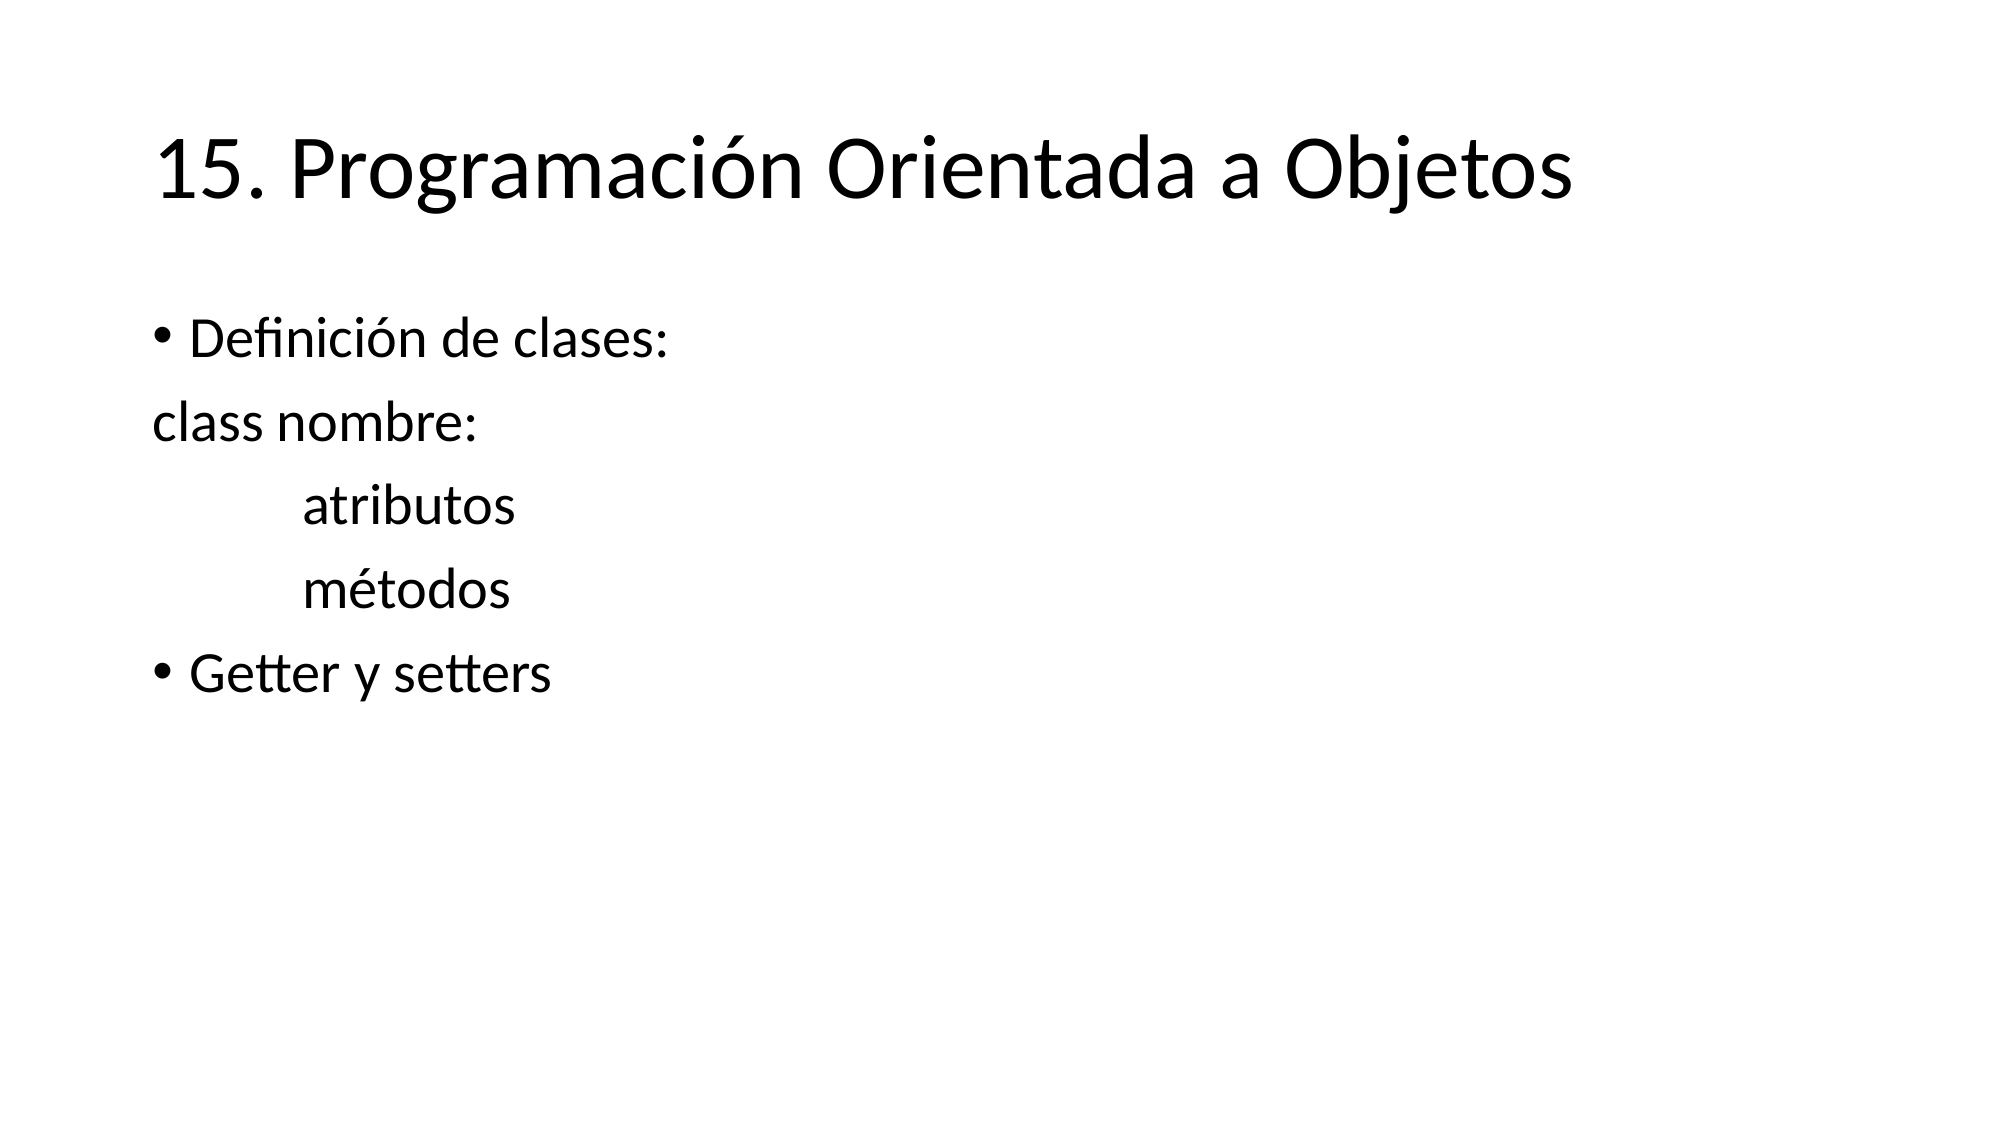

# 15. Programación Orientada a Objetos
Definición de clases:
class nombre:
	atributos
	métodos
Getter y setters